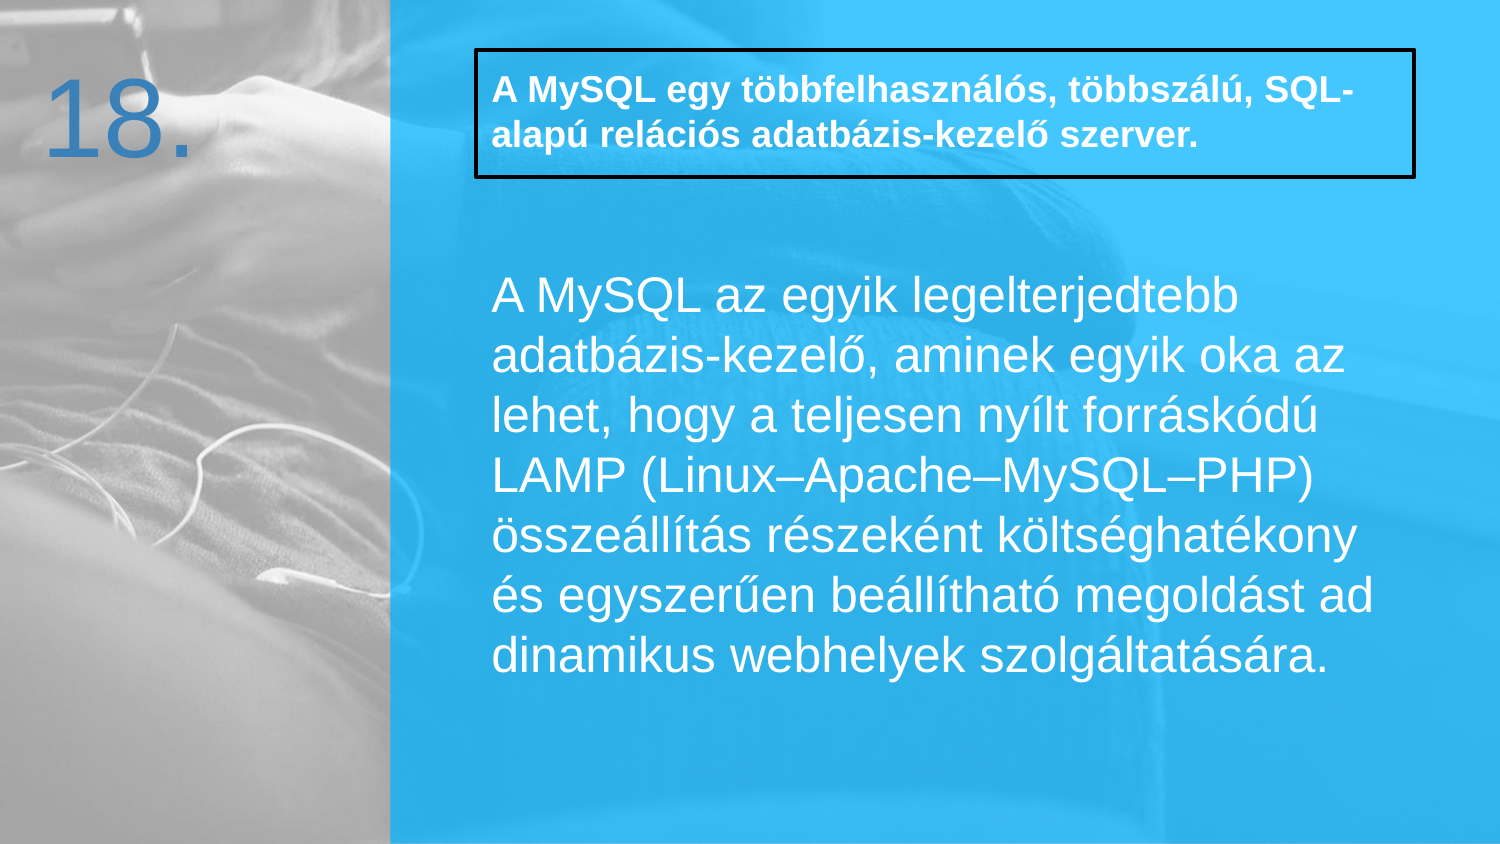

18.
# A MySQL egy többfelhasználós, többszálú, SQL-alapú relációs adatbázis-kezelő szerver.
A MySQL az egyik legelterjedtebb adatbázis-kezelő, aminek egyik oka az lehet, hogy a teljesen nyílt forráskódú LAMP (Linux–Apache–MySQL–PHP) összeállítás részeként költséghatékony és egyszerűen beállítható megoldást ad dinamikus webhelyek szolgáltatására.